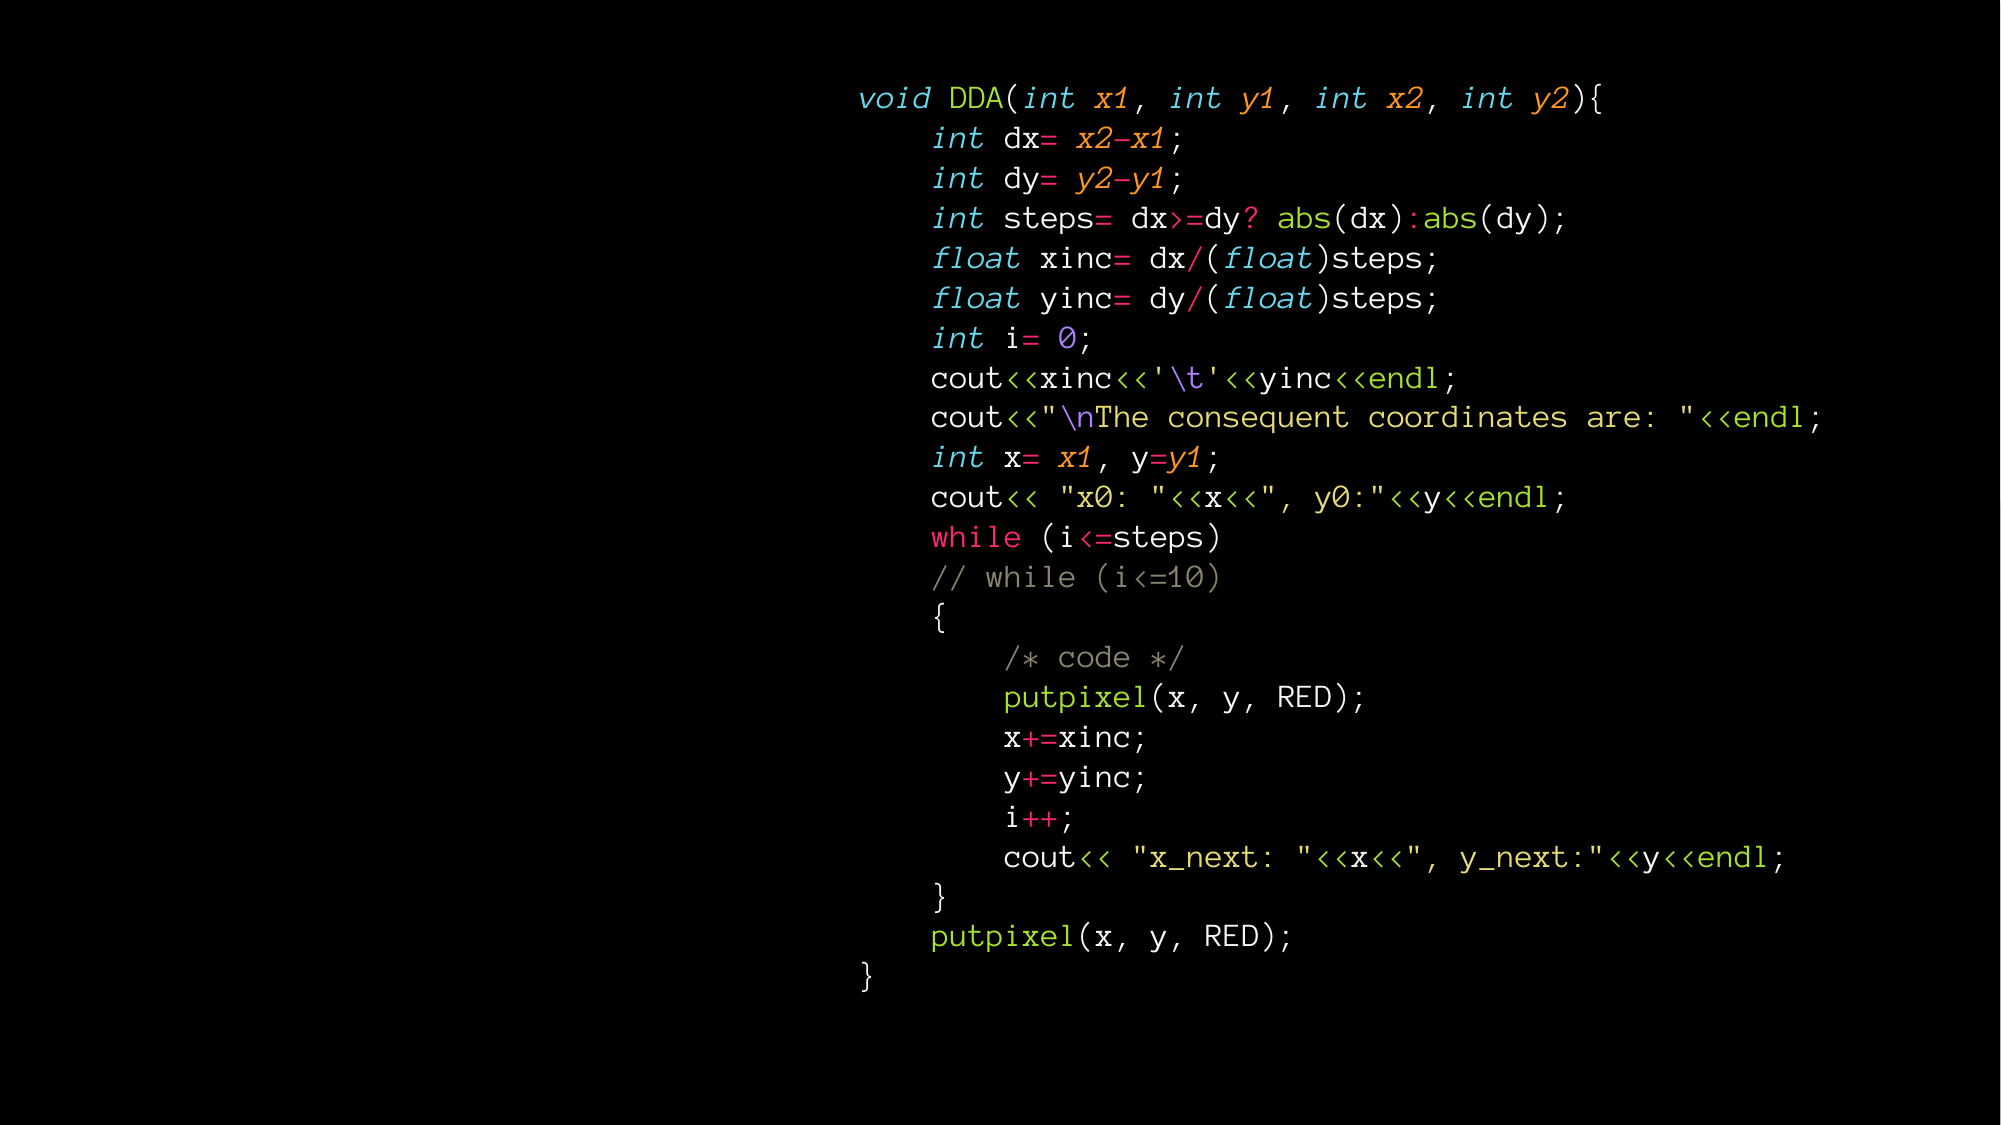

# void DDA(int x1, int y1, int x2, int y2){     int dx= x2-x1;     int dy= y2-y1;     int steps= dx>=dy? abs(dx):abs(dy);     float xinc= dx/(float)steps;     float yinc= dy/(float)steps;     int i= 0;     cout<<xinc<<'\t'<<yinc<<endl;     cout<<"\nThe consequent coordinates are: "<<endl;     int x= x1, y=y1;     cout<< "x0: "<<x<<", y0:"<<y<<endl;     while (i<=steps)     // while (i<=10)     {         /* code */         putpixel(x, y, RED);         x+=xinc;         y+=yinc;         i++;         cout<< "x_next: "<<x<<", y_next:"<<y<<endl;     }     putpixel(x, y, RED);    }